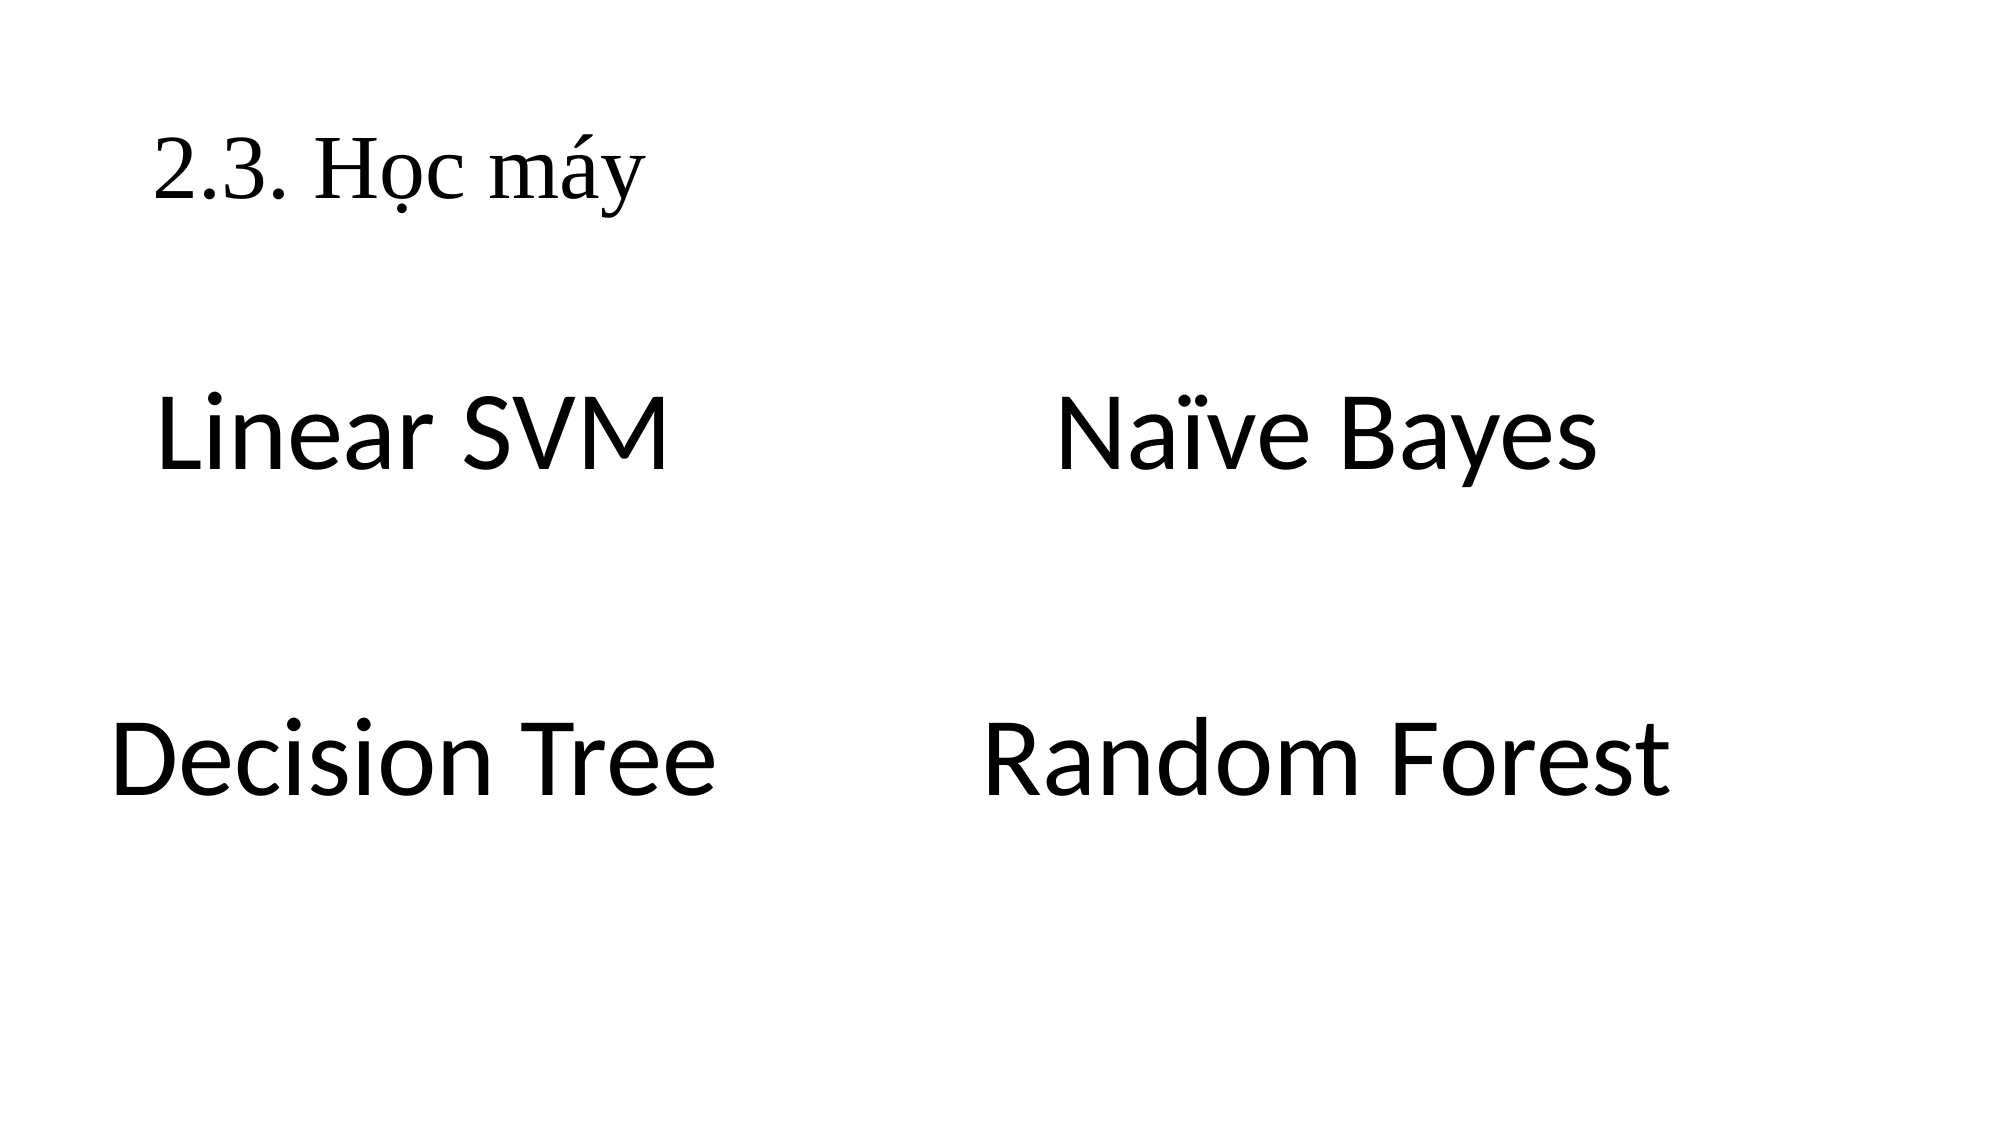

# 2.3. Học máy
Linear SVM
Naïve Bayes
Decision Tree
Random Forest